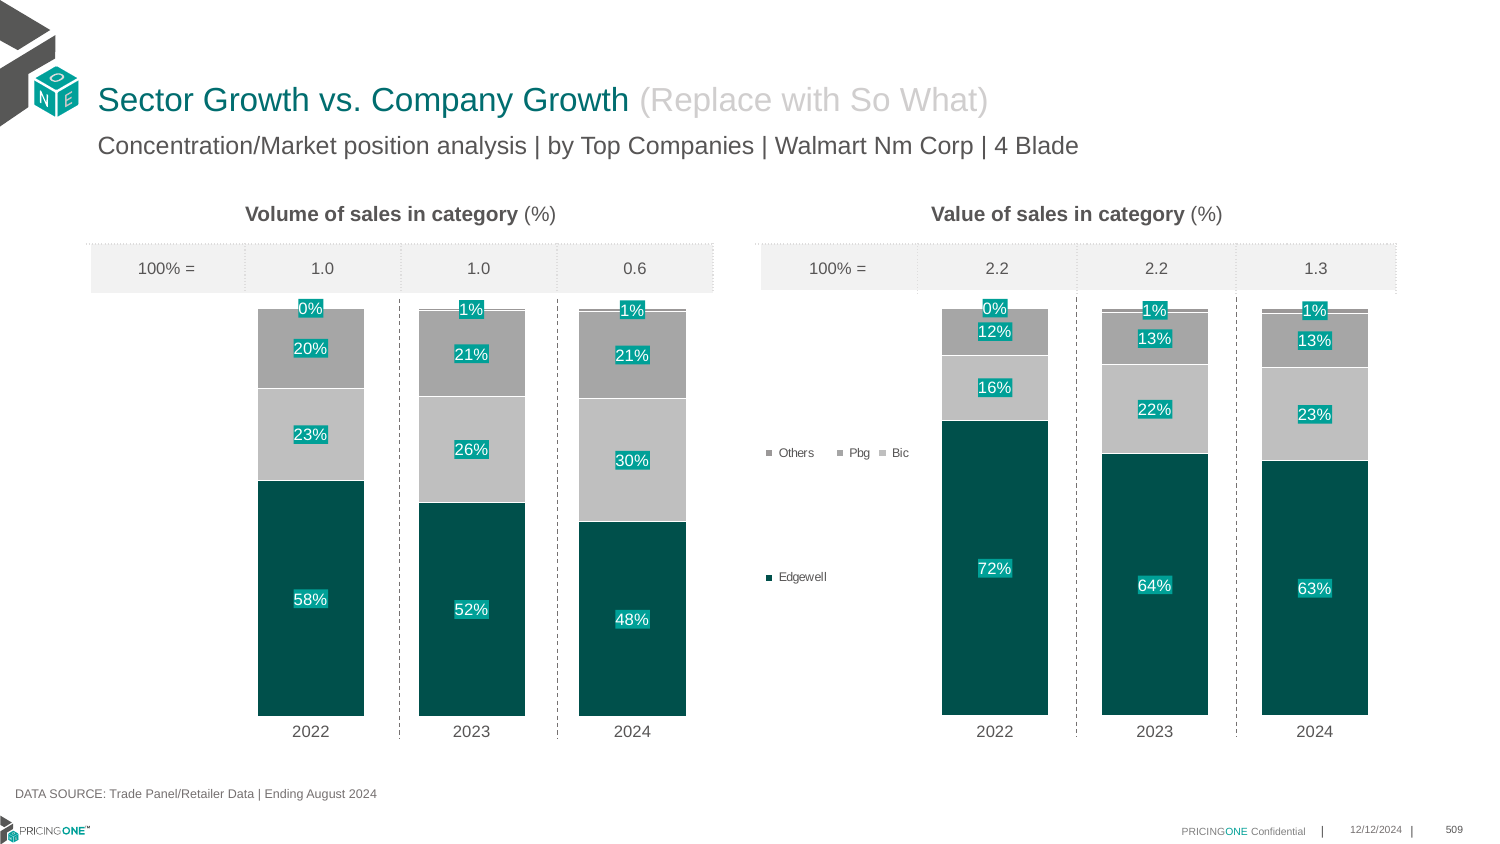

# Sector Growth vs. Company Growth (Replace with So What)
Concentration/Market position analysis | by Top Companies | Walmart Nm Corp | 4 Blade
| Volume of sales in category (%) |  |  |  |
| --- | --- | --- | --- |
| 100% = | 1.0 | 1.0 | 0.6 |
| Value of sales in category (%) |  |  |  |
| --- | --- | --- | --- |
| 100% = | 2.2 | 2.2 | 1.3 |

### Chart

| Category | Edgewell | Bic | Pbg | Others |
|---|---|---|---|---|
| 2022 | 0.5768691894126121 | 0.22717782106961915 | 0.19595298951776874 | 0.0 |
| 2023 | 0.5244004864855205 | 0.25870665070276555 | 0.21010960640714466 | 0.006783256404569264 |
| 2024 | 0.476619843799054 | 0.30211009834029917 | 0.21337582410643974 | 0.00789423375420713 |

### Chart

| Category | Edgewell | Bic | Pbg | Others |
|---|---|---|---|---|
| 2022 | 0.7246728752154071 | 0.16020317242065557 | 0.11512395236393735 | 0.0 |
| 2023 | 0.6426643775230848 | 0.2187374135770962 | 0.1275124124170572 | 0.01108579648276182 |
| 2024 | 0.6259978244498369 | 0.22719361635770305 | 0.13421090665672708 | 0.012597652535733032 |
DATA SOURCE: Trade Panel/Retailer Data | Ending August 2024

12/12/2024
509